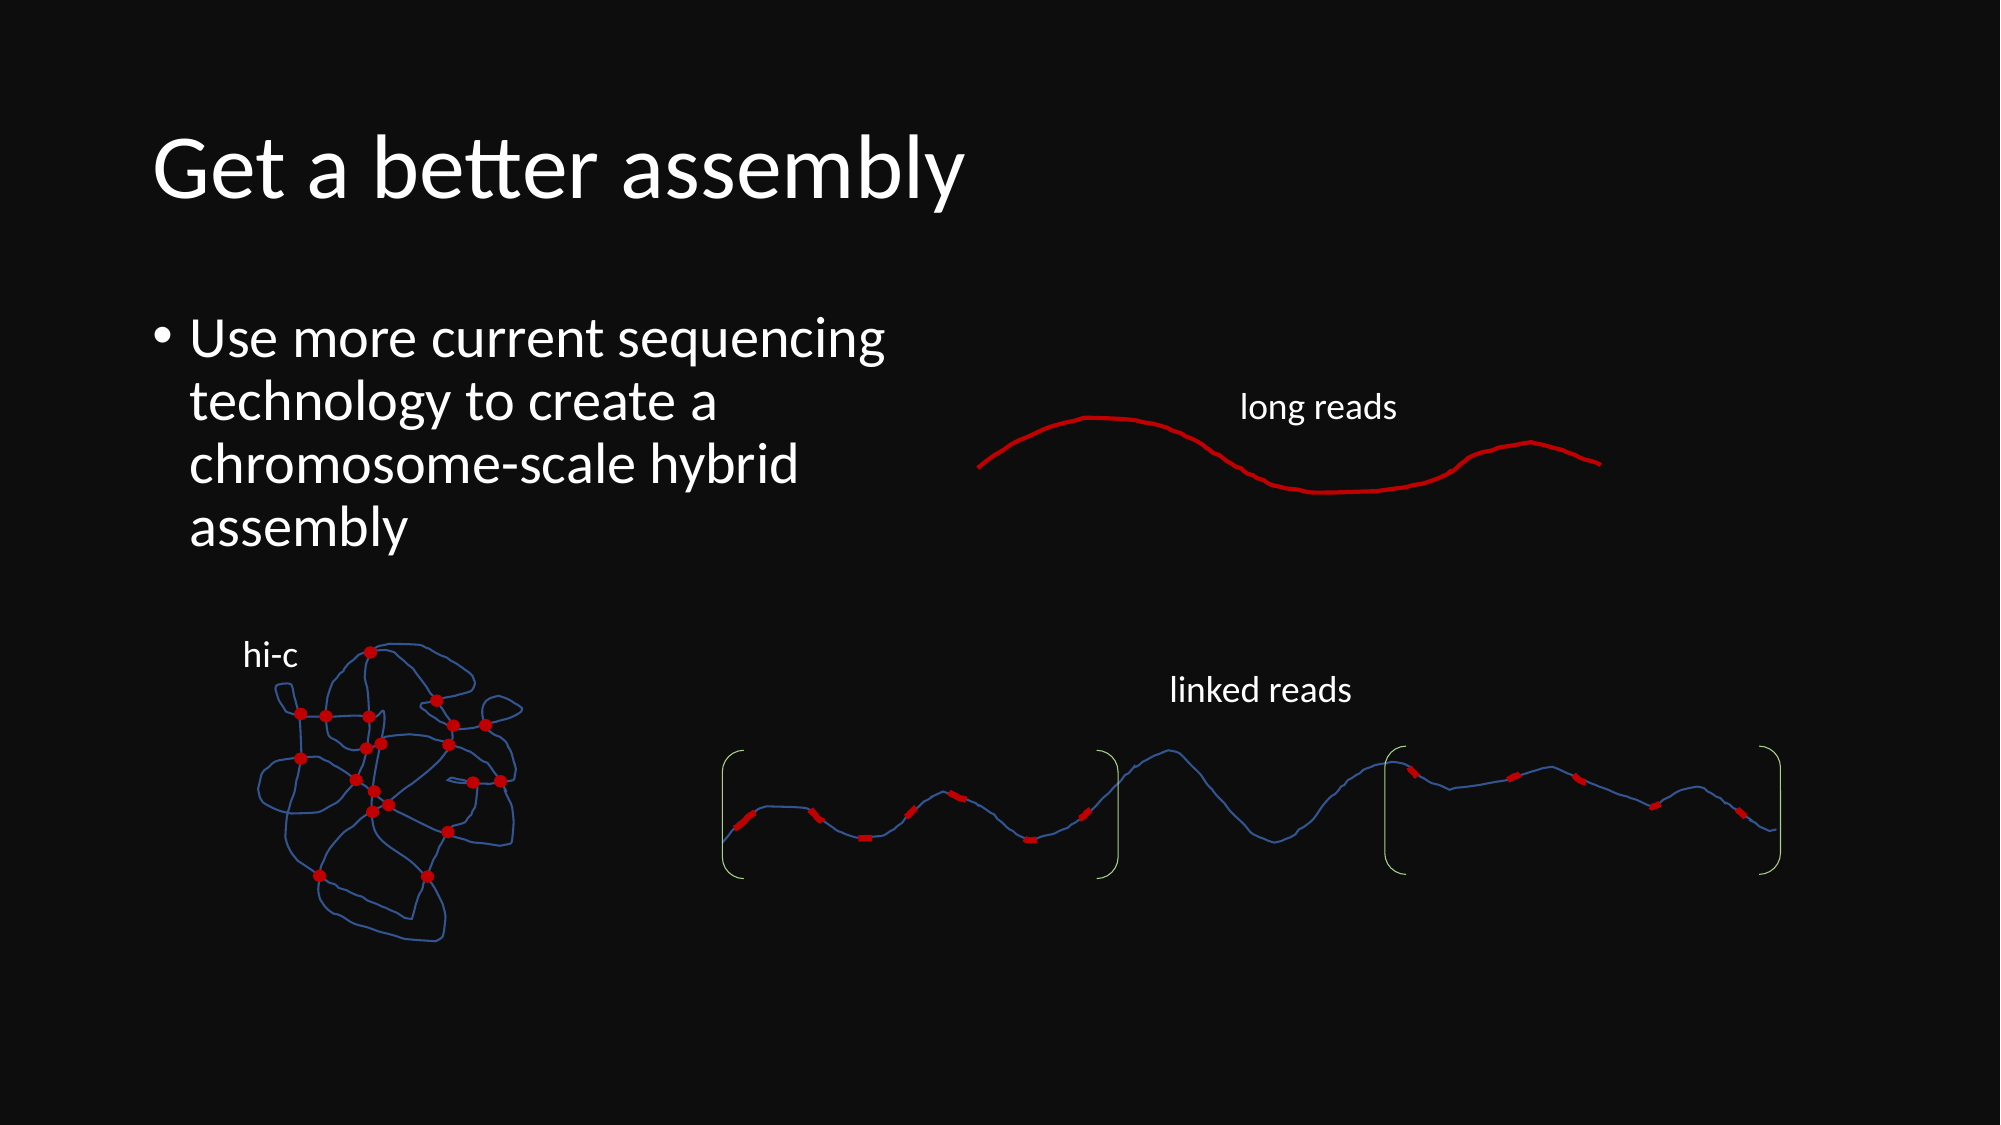

# Get a better assembly
Use more current sequencing technology to create a chromosome-scale hybrid assembly

long reads

hi-c

linked reads